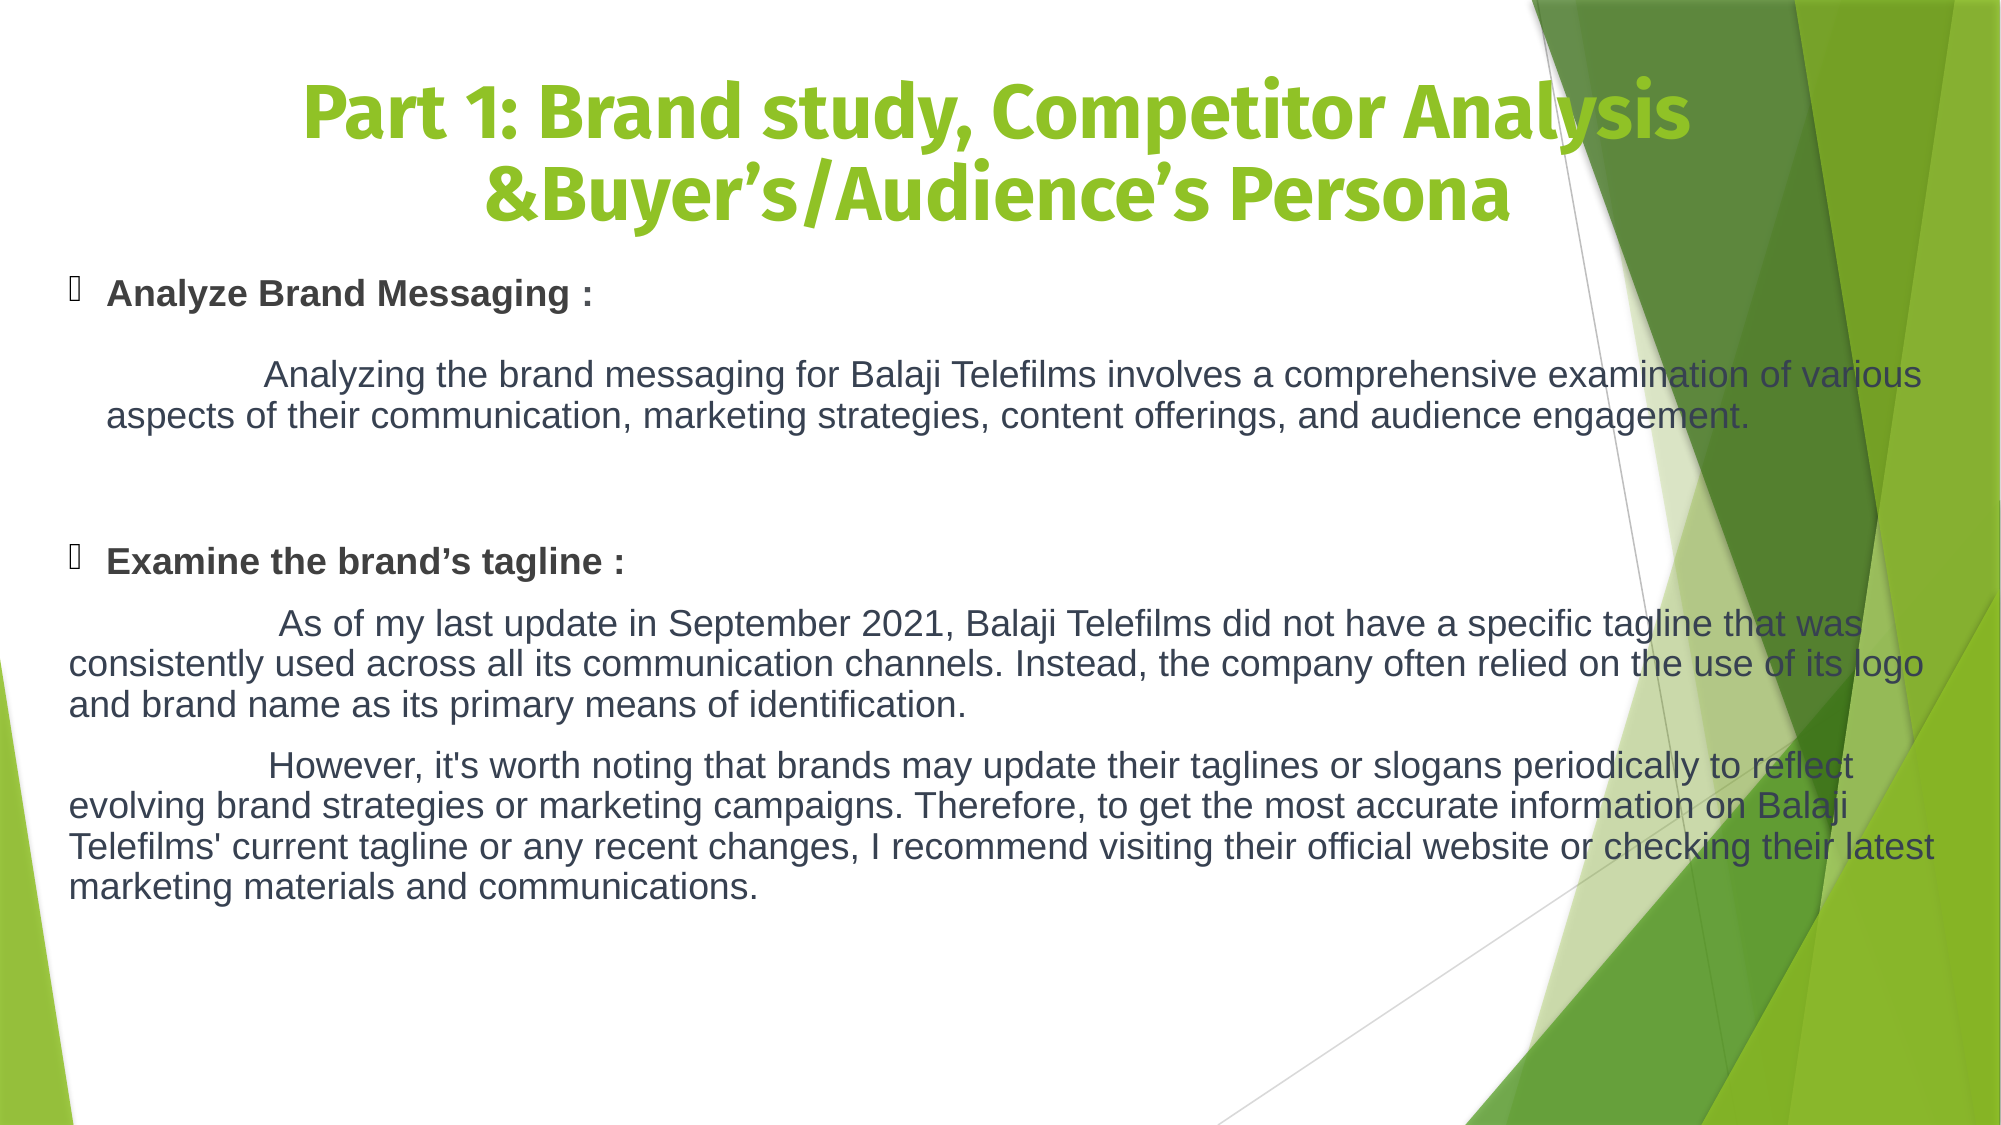

# Part 1: Brand study, Competitor Analysis &Buyer’s/Audience’s Persona
Analyze Brand Messaging :
               Analyzing the brand messaging for Balaji Telefilms involves a comprehensive examination of various aspects of their communication, marketing strategies, content offerings, and audience engagement.
Examine the brand’s tagline :
                    As of my last update in September 2021, Balaji Telefilms did not have a specific tagline that was consistently used across all its communication channels. Instead, the company often relied on the use of its logo and brand name as its primary means of identification.
                   However, it's worth noting that brands may update their taglines or slogans periodically to reflect evolving brand strategies or marketing campaigns. Therefore, to get the most accurate information on Balaji Telefilms' current tagline or any recent changes, I recommend visiting their official website or checking their latest marketing materials and communications.